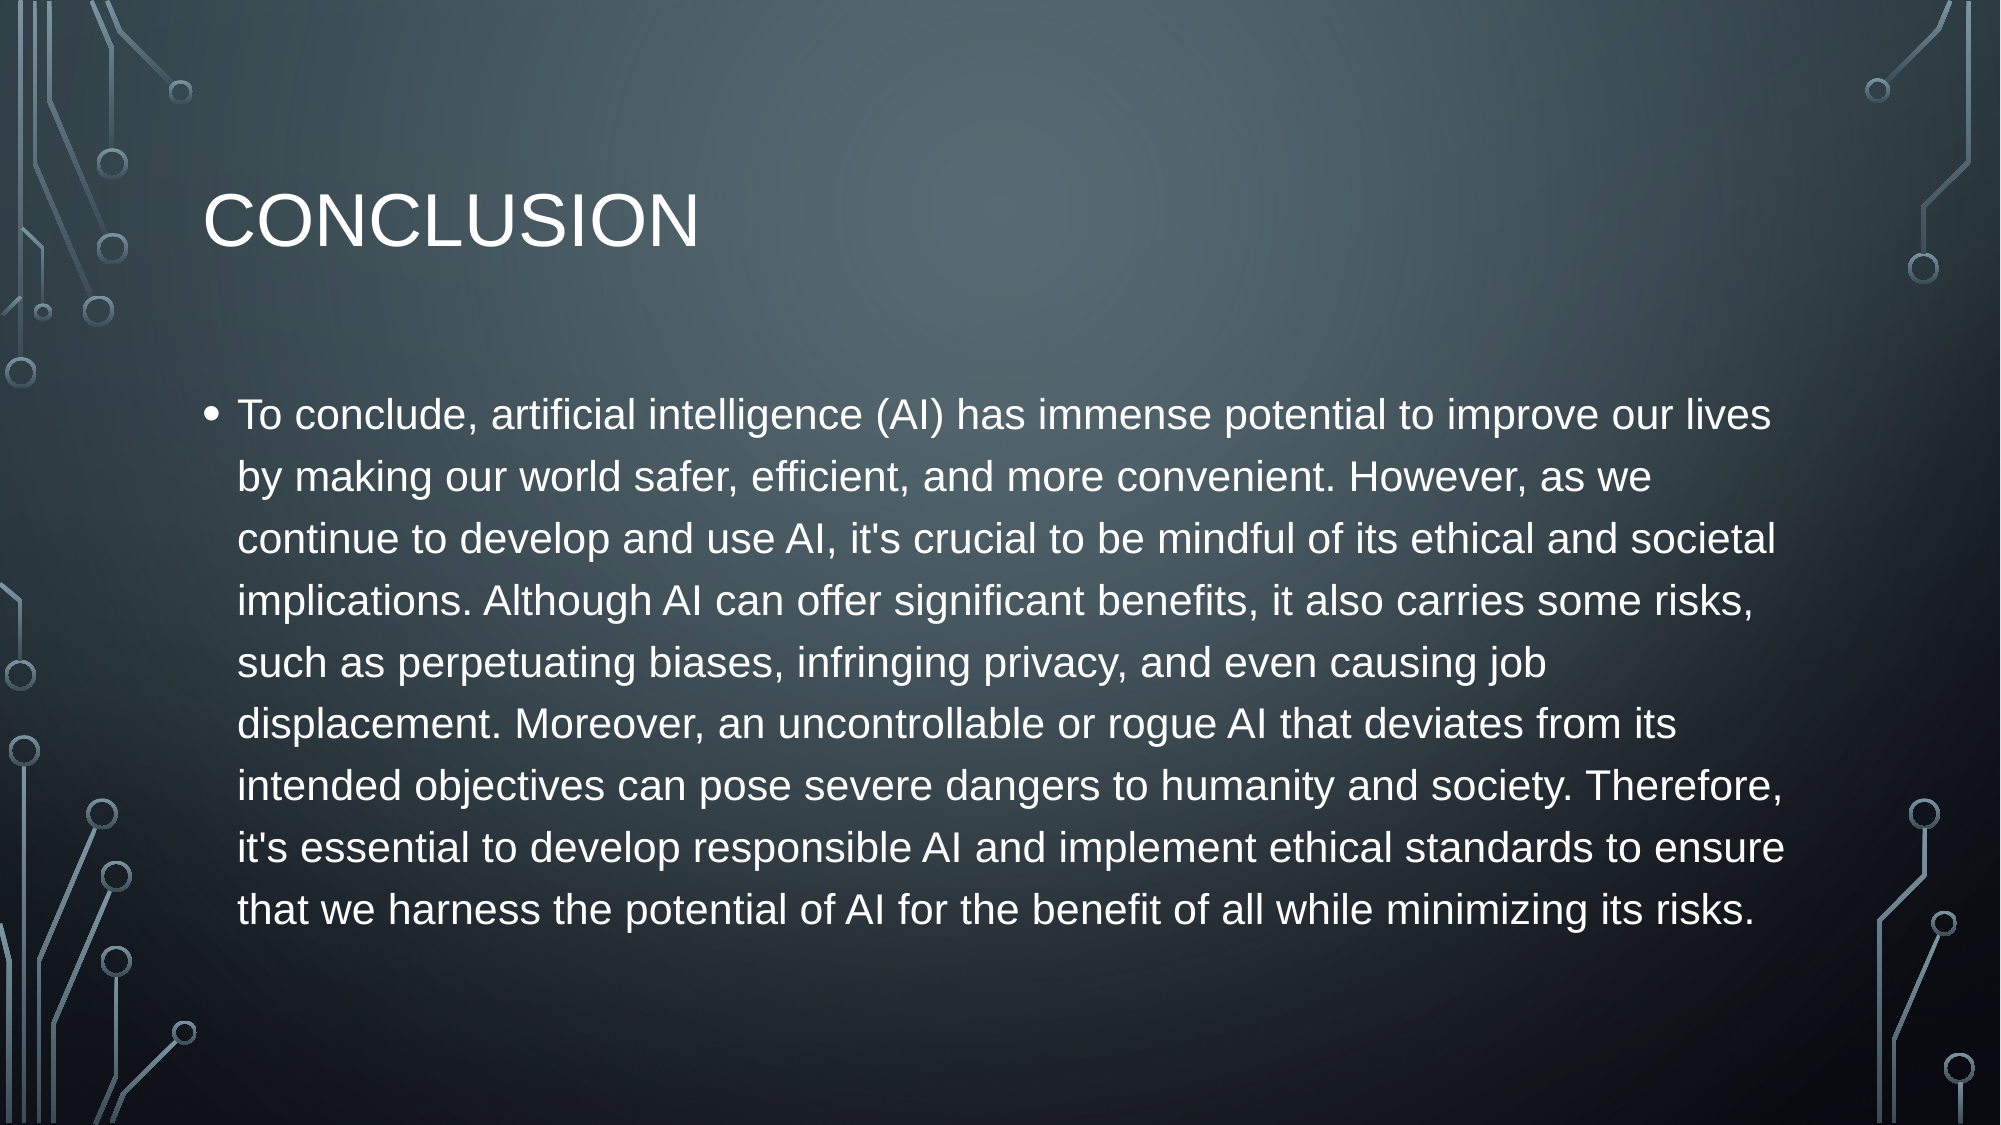

# conclusion
To conclude, artificial intelligence (AI) has immense potential to improve our lives by making our world safer, efficient, and more convenient. However, as we continue to develop and use AI, it's crucial to be mindful of its ethical and societal implications. Although AI can offer significant benefits, it also carries some risks, such as perpetuating biases, infringing privacy, and even causing job displacement. Moreover, an uncontrollable or rogue AI that deviates from its intended objectives can pose severe dangers to humanity and society. Therefore, it's essential to develop responsible AI and implement ethical standards to ensure that we harness the potential of AI for the benefit of all while minimizing its risks.